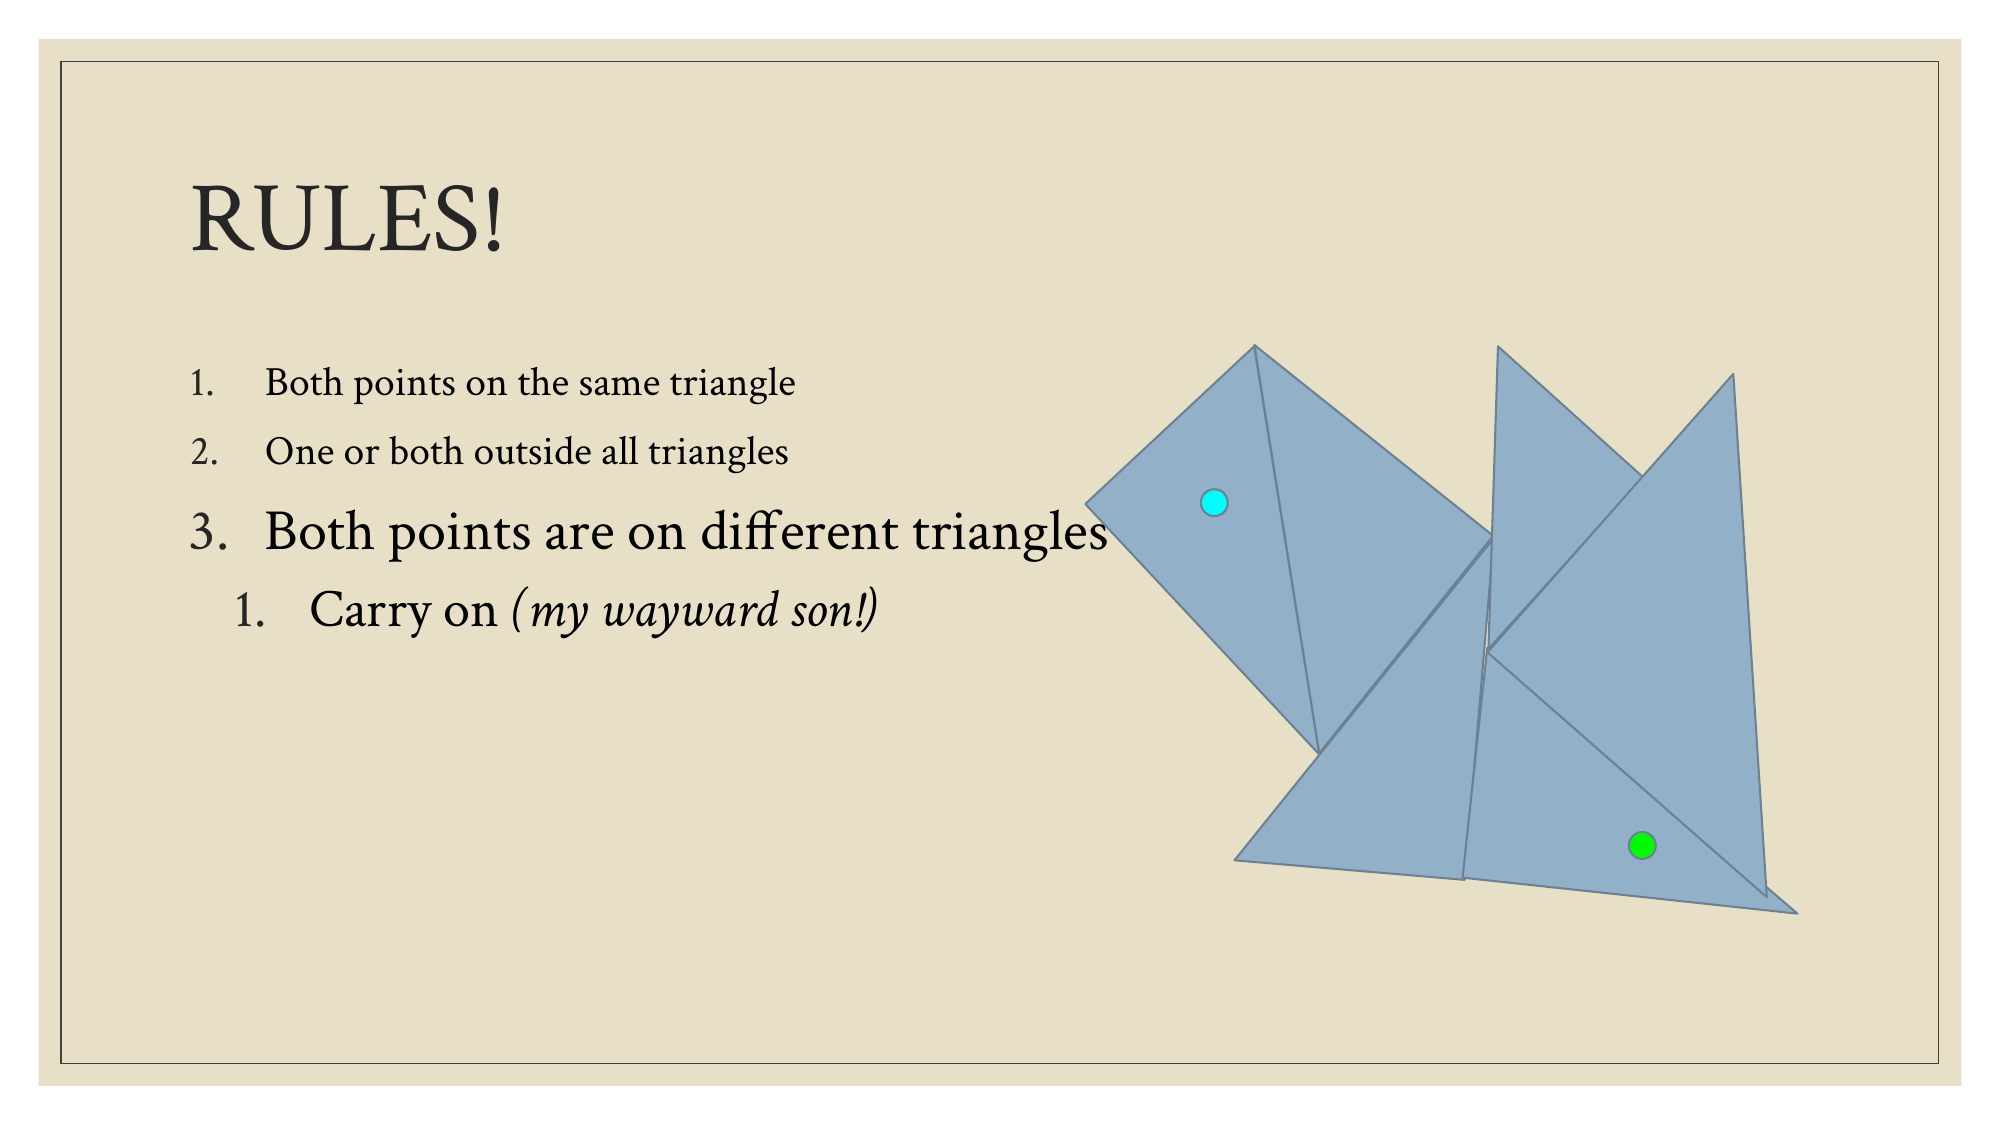

# RULES!
Both points on the same triangle
One or both outside all triangles
Both points are on different triangles
Carry on (my wayward son!)